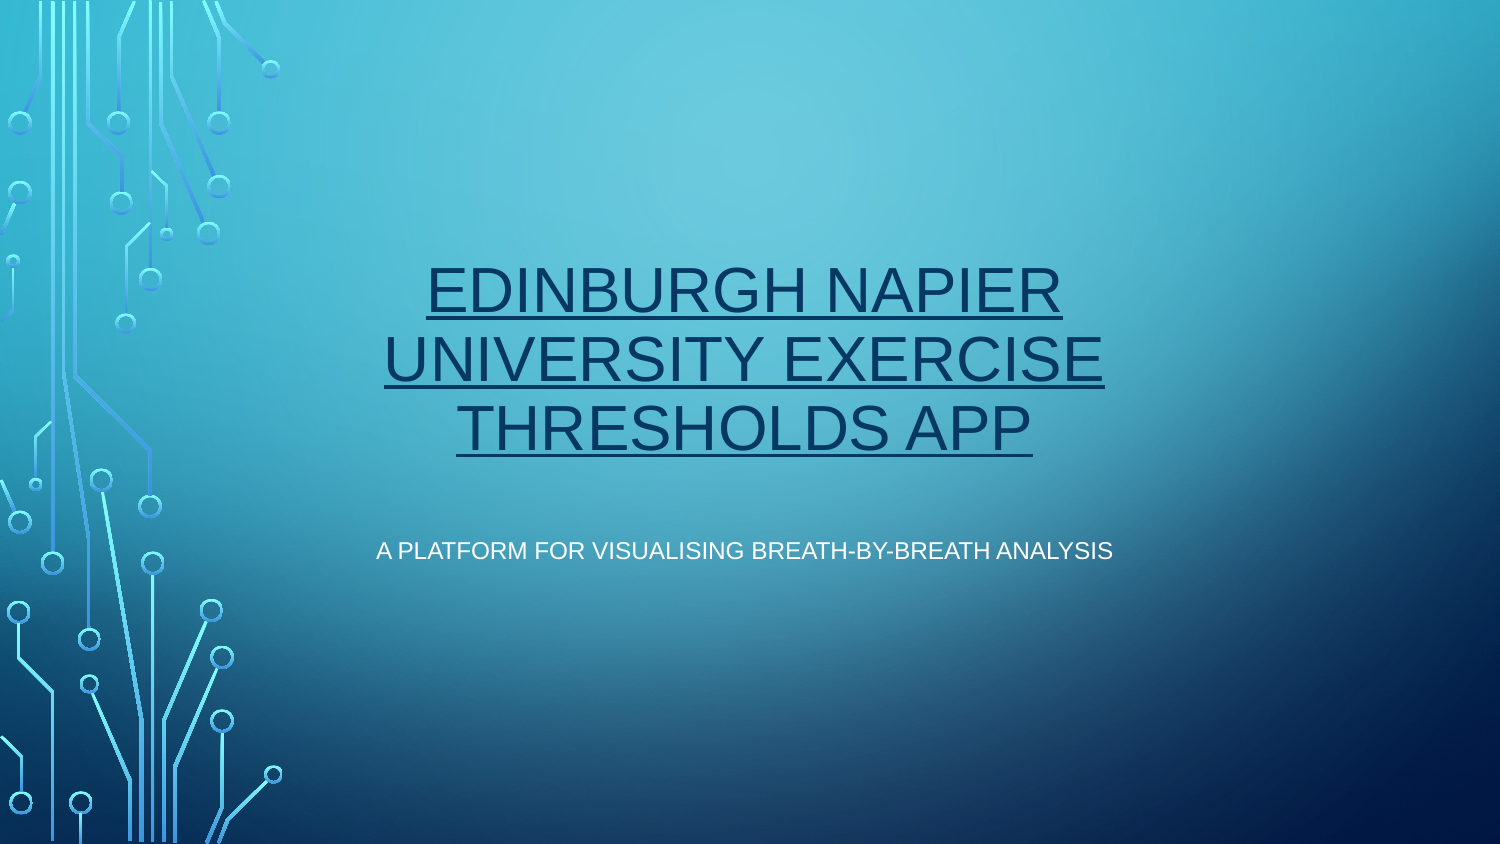

# EDINBURGH NAPIER UNIVERSITY EXERCISE THRESHOLDS APP
A PLATFORM FOR VISUALISING BREATH-BY-BREATH ANALYSIS